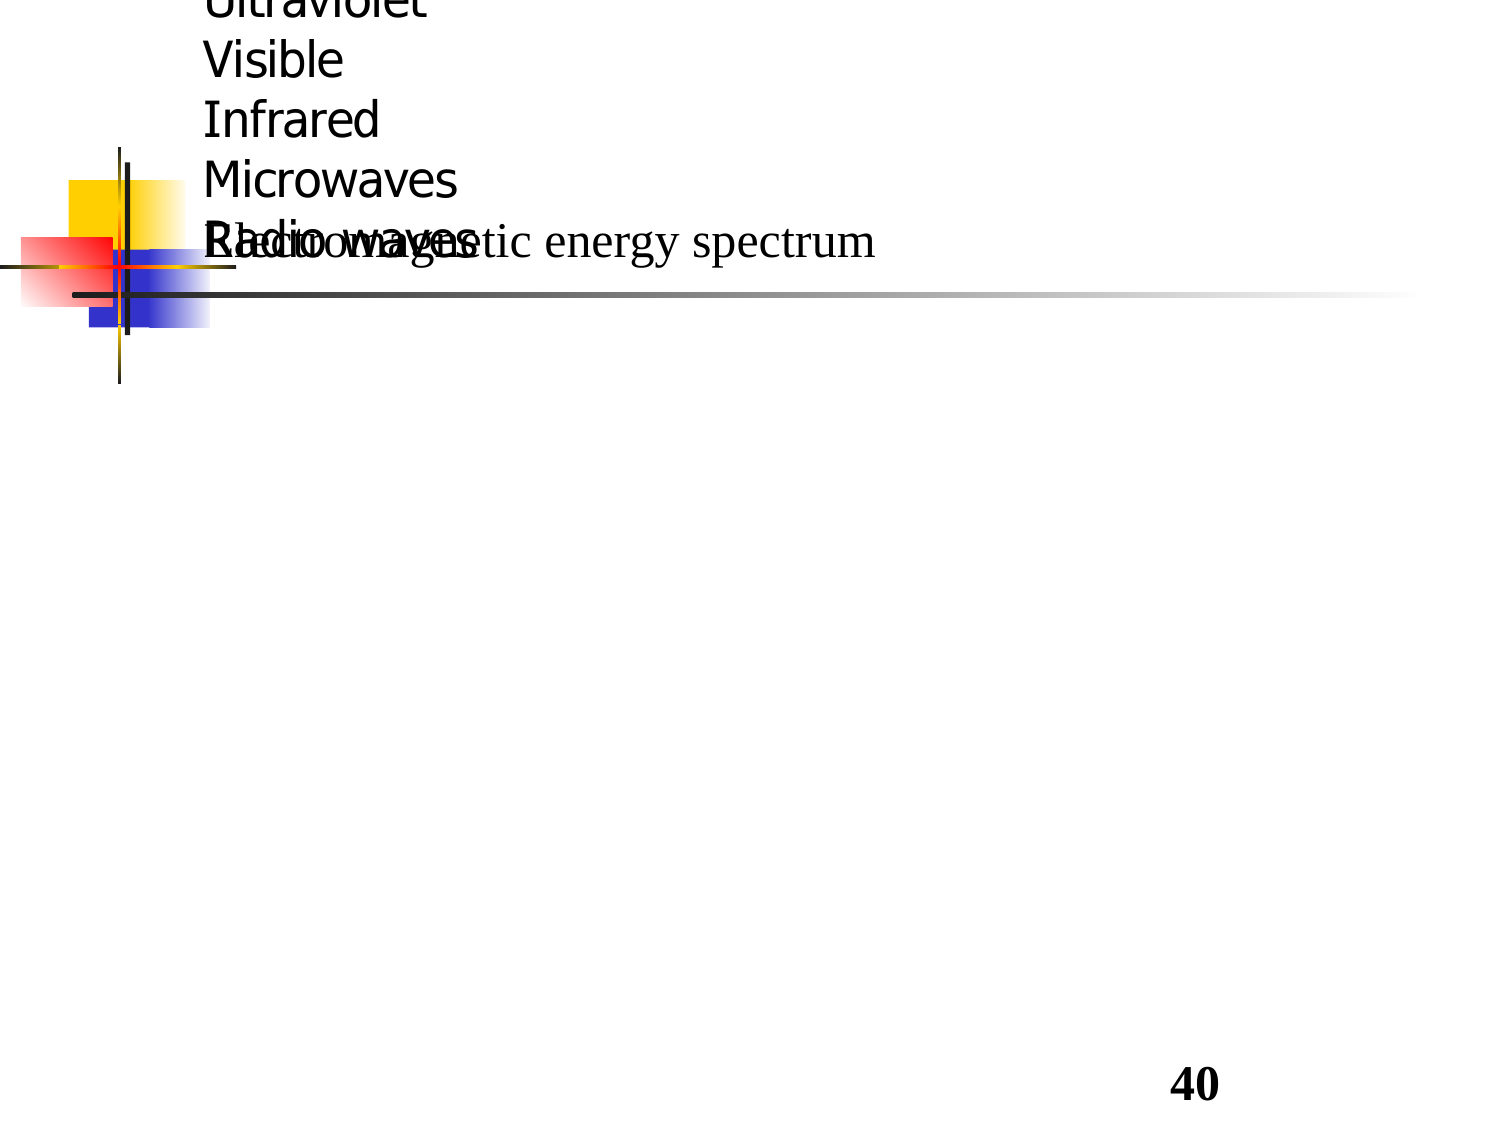

Electromagnetic energy spectrum
  Images based on radiation from the EM spectrum are the most familiar, especially images in the X-ray and visual bands of the spectrum.
Gamma rays
X-rays
Ultraviolet
Visible
Infrared
Microwaves
Radio waves
40